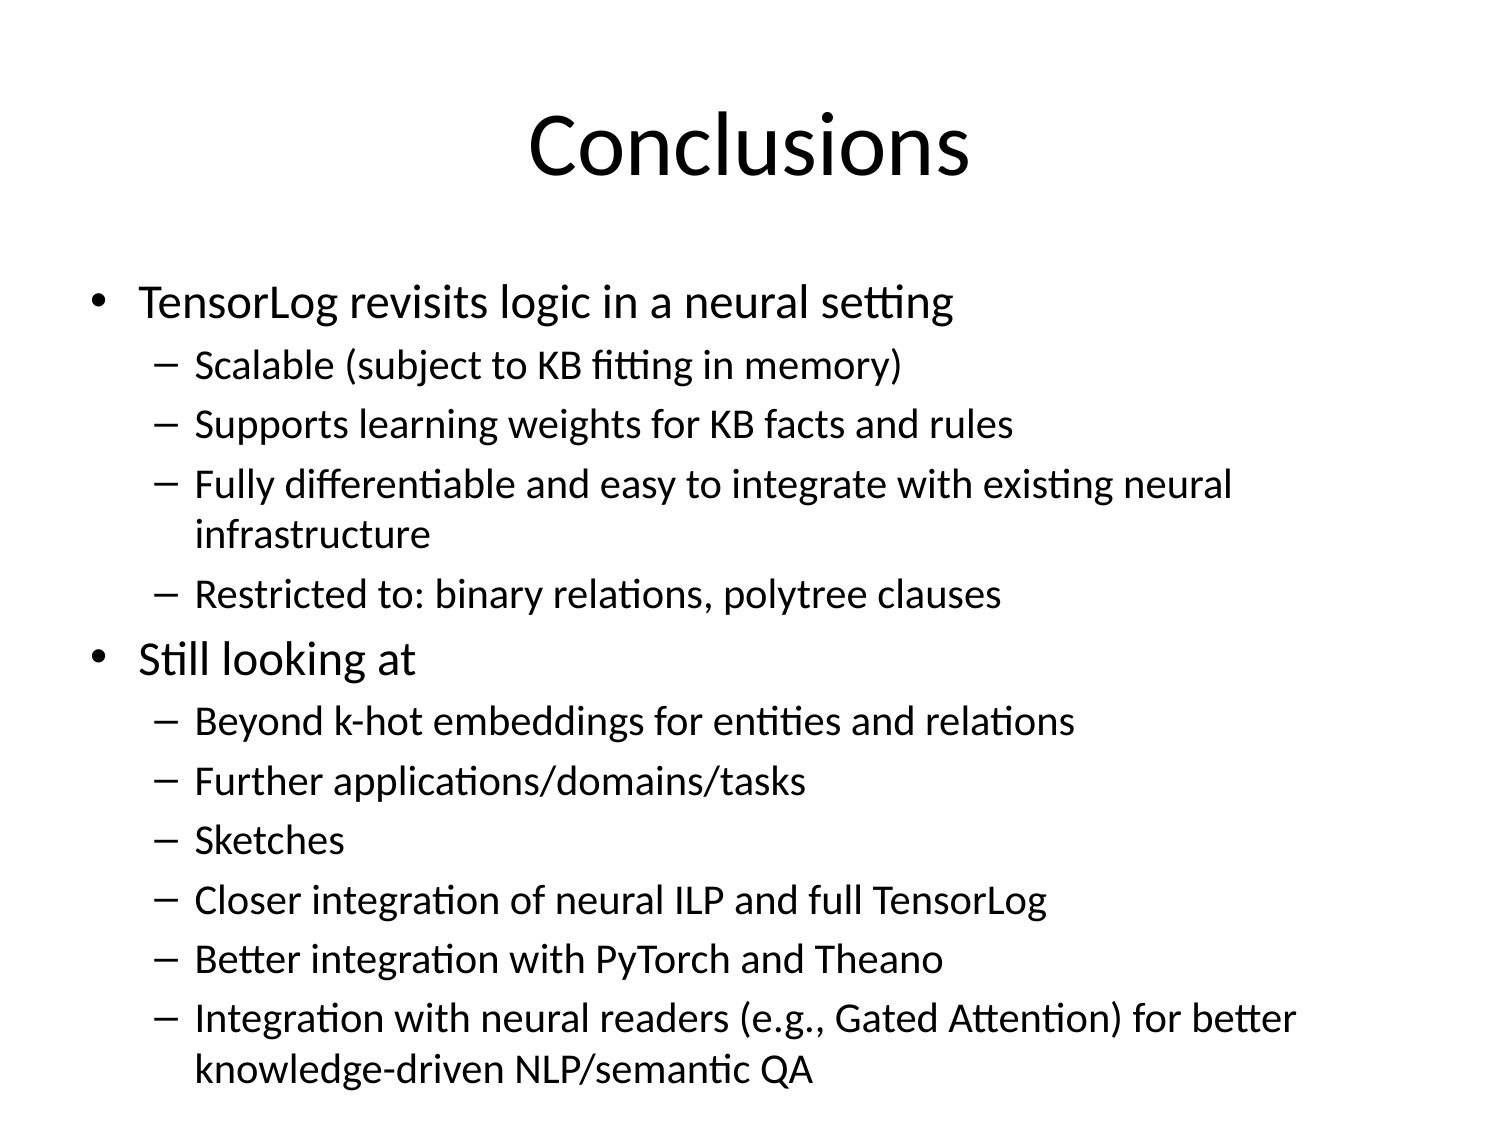

# Conclusions
TensorLog revisits logic in a neural setting
Scalable (subject to KB fitting in memory)
Supports learning weights for KB facts and rules
Fully differentiable and easy to integrate with existing neural infrastructure
Restricted to: binary relations, polytree clauses
Still looking at
Beyond k-hot embeddings for entities and relations
Further applications/domains/tasks
Sketches
Closer integration of neural ILP and full TensorLog
Better integration with PyTorch and Theano
Integration with neural readers (e.g., Gated Attention) for better knowledge-driven NLP/semantic QA